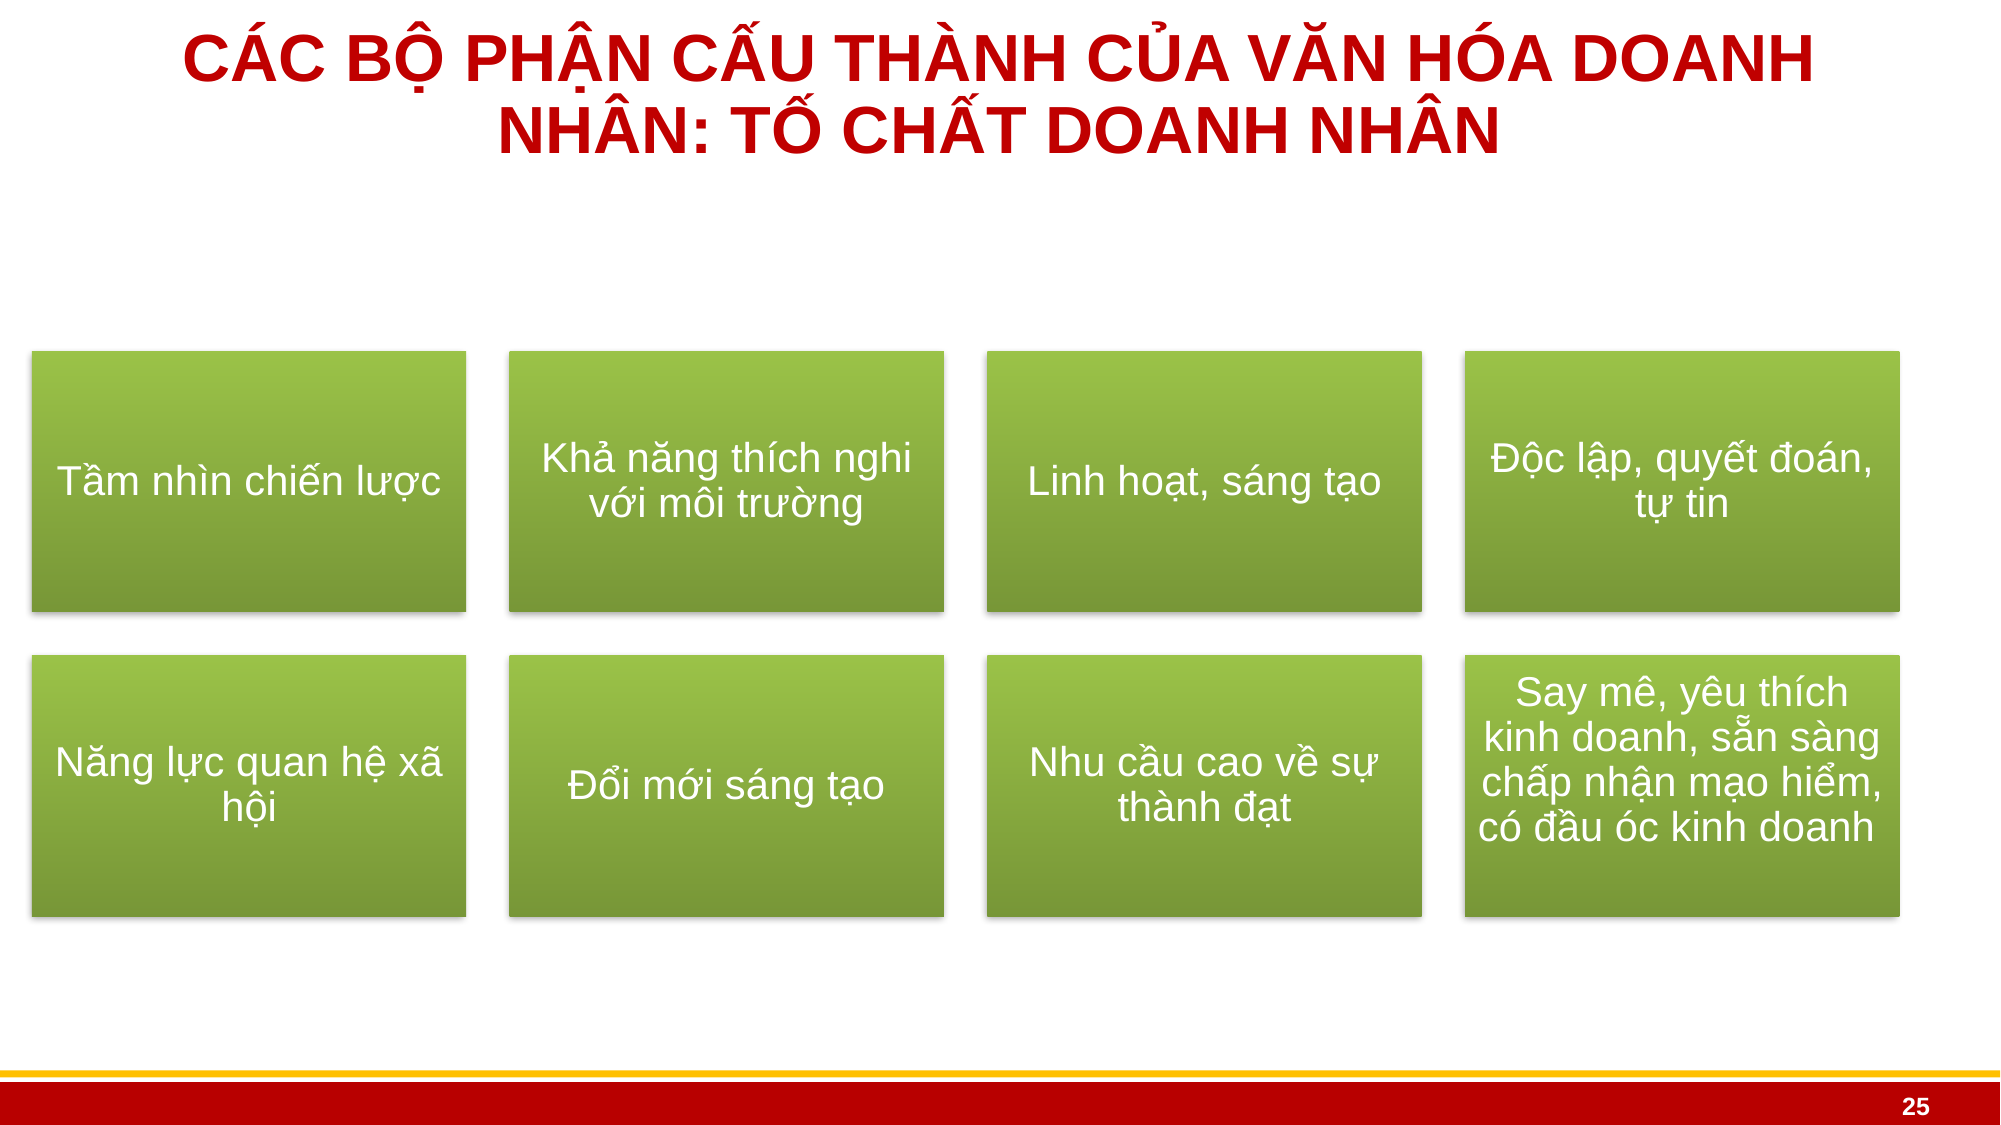

# CÁC BỘ PHẬN CẤU THÀNH CỦA VĂN HÓA DOANH NHÂN: TỐ CHẤT DOANH NHÂN
Tầm nhìn chiến lược
Khả năng thích nghi với môi trường
Linh hoạt, sáng tạo
Độc lập, quyết đoán, tự tin
Năng lực quan hệ xã hội
Đổi mới sáng tạo
Nhu cầu cao về sự thành đạt
Say mê, yêu thích kinh doanh, sẵn sàng chấp nhận mạo hiểm, có đầu óc kinh doanh

25